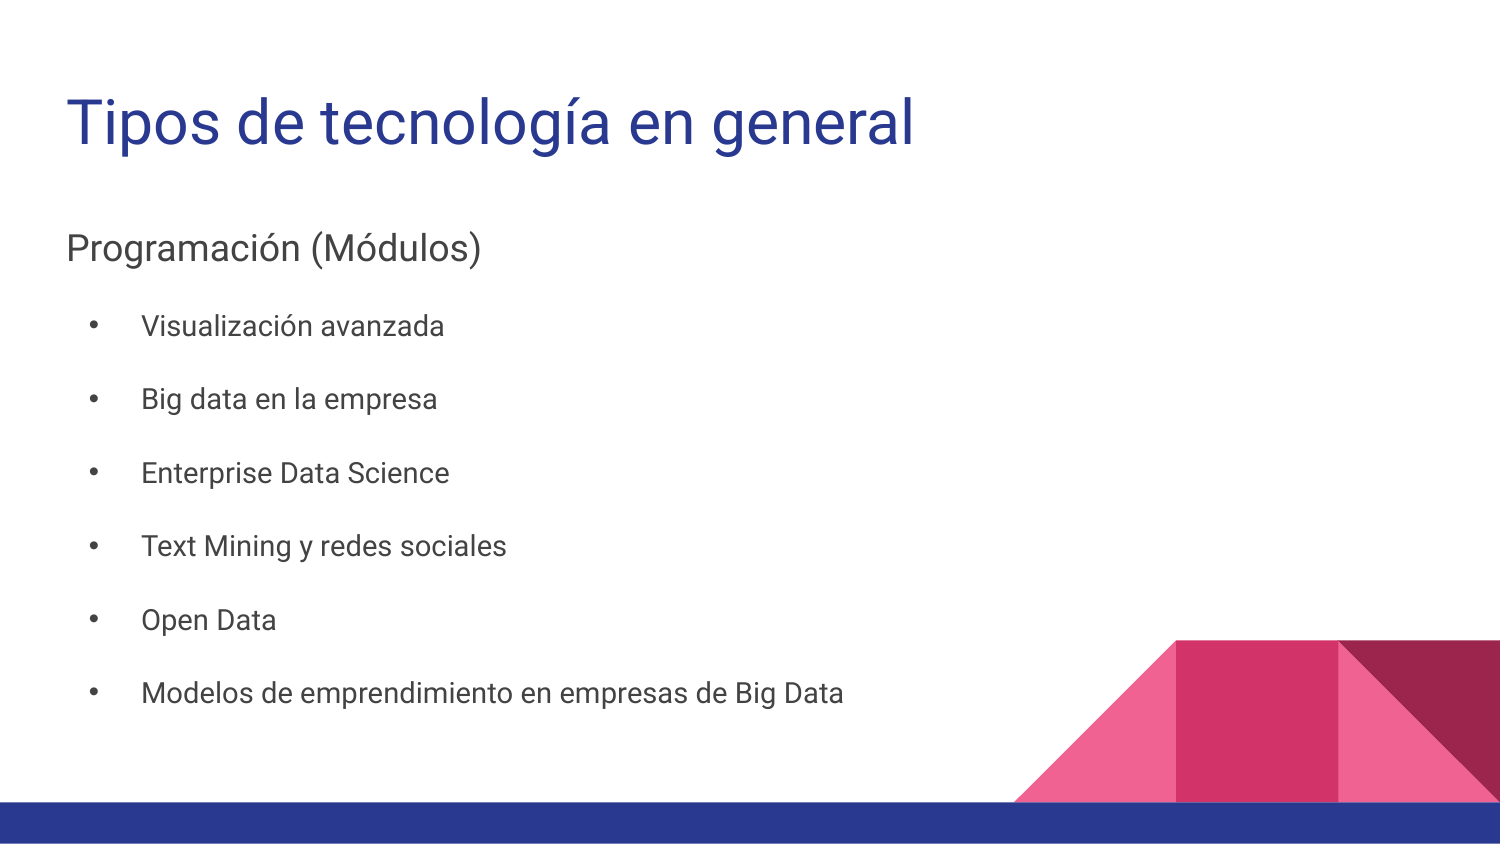

# Tipos de tecnología en general

Programación (Módulos)
Visualización avanzada
Big data en la empresa
Enterprise Data Science
Text Mining y redes sociales
Open Data
Modelos de emprendimiento en empresas de Big Data